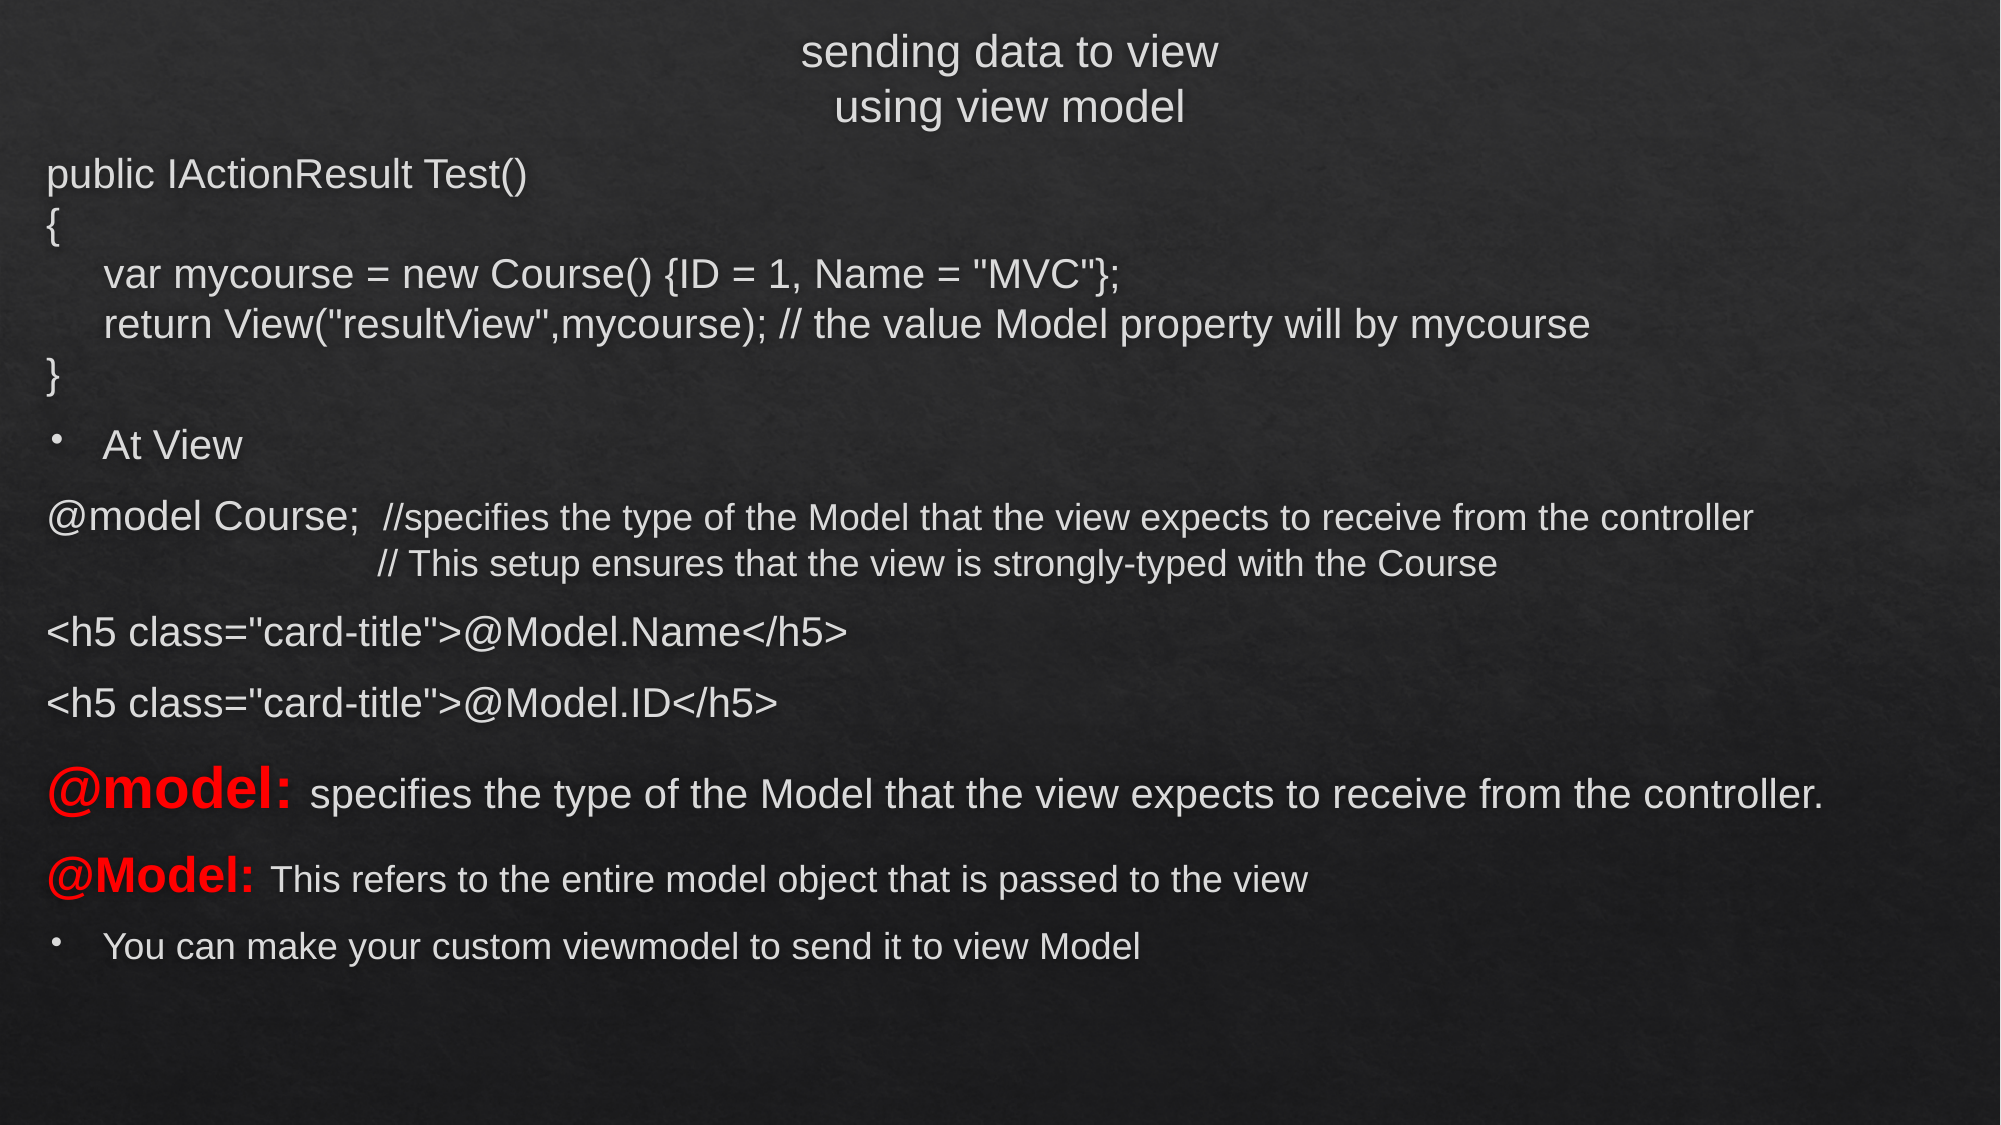

# sending data to view using view model
public IActionResult Test()
{
     var mycourse = new Course() {ID = 1, Name = "MVC"};
     return View("resultView",mycourse); // the value Model property will by mycourse
}
At View
@model Course;  //specifies the type of the Model that the view expects to receive from the controller                      		   // This setup ensures that the view is strongly-typed with the Course
<h5 class="card-title">@Model.Name</h5>
<h5 class="card-title">@Model.ID</h5>
@model: specifies the type of the Model that the view expects to receive from the controller.
@Model: This refers to the entire model object that is passed to the view
You can make your custom viewmodel to send it to view Model